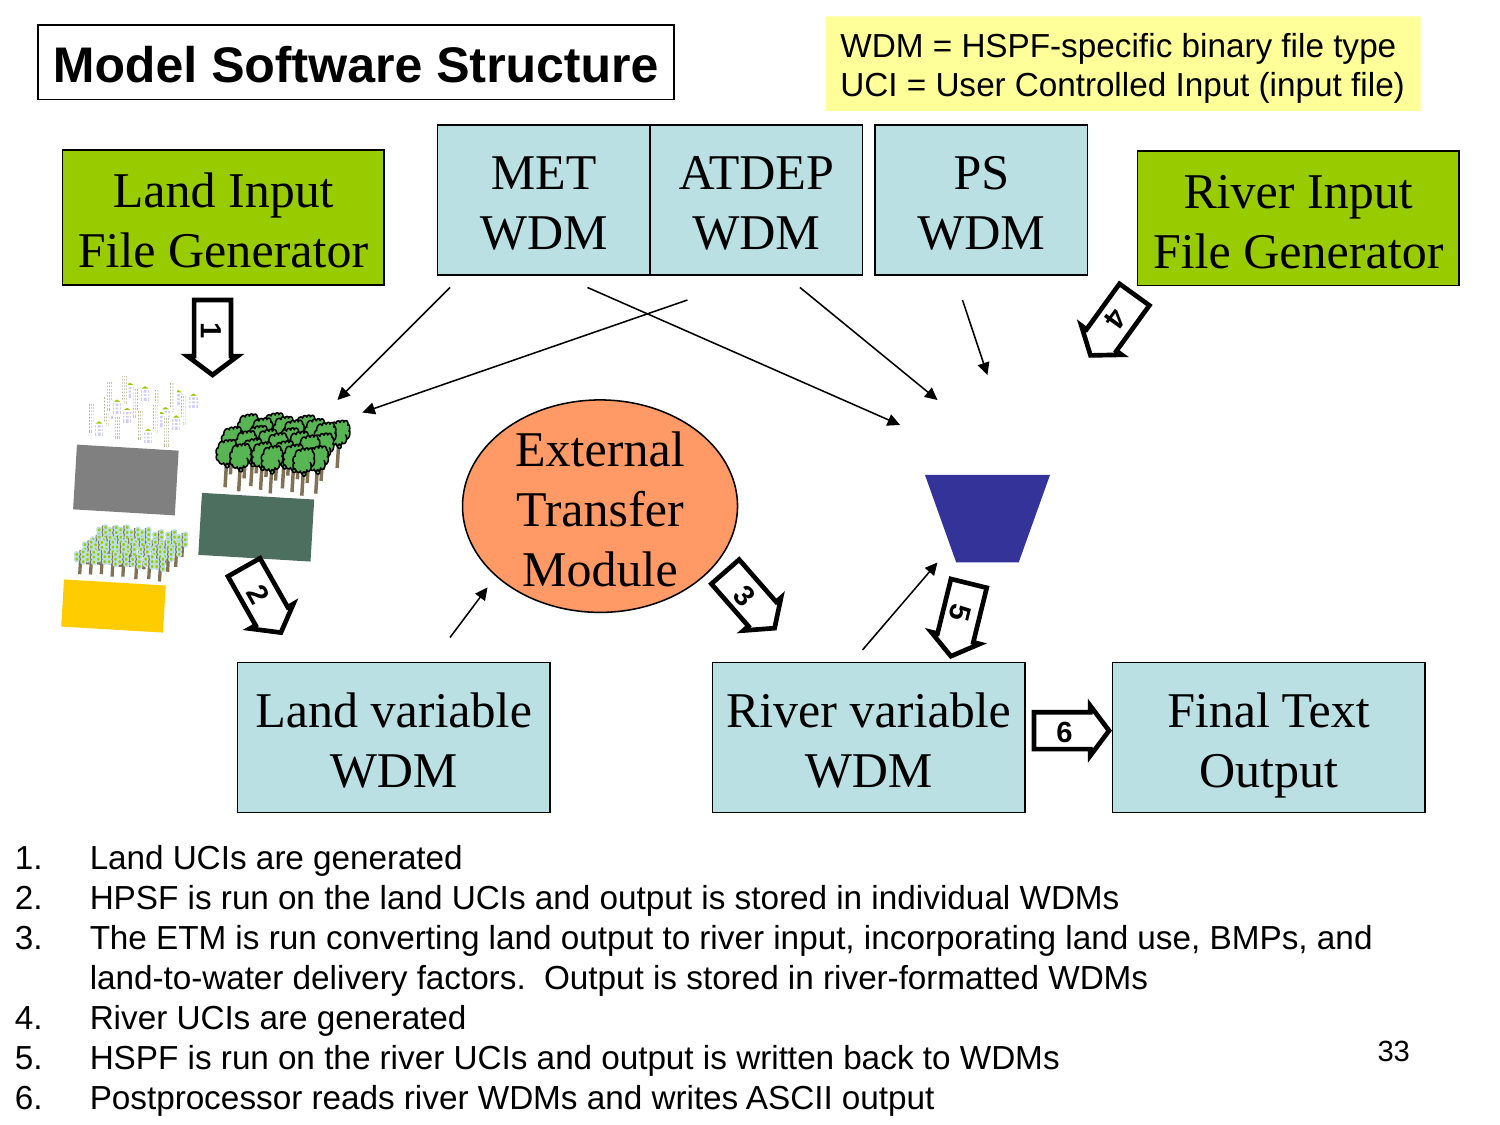

WDM = HSPF-specific binary file type
UCI = User Controlled Input (input file)
Model Software Structure
MET
WDM
ATDEP
WDM
PS
WDM
Land Input File Generator
River Input File Generator

4
1

External
Transfer
Module

2
3

5
Land variable
WDM
River variable
WDM
Final Text
Output
6
Land UCIs are generated
HPSF is run on the land UCIs and output is stored in individual WDMs
The ETM is run converting land output to river input, incorporating land use, BMPs, and land-to-water delivery factors.  Output is stored in river-formatted WDMs
River UCIs are generated
HSPF is run on the river UCIs and output is written back to WDMs
Postprocessor reads river WDMs and writes ASCII output
33